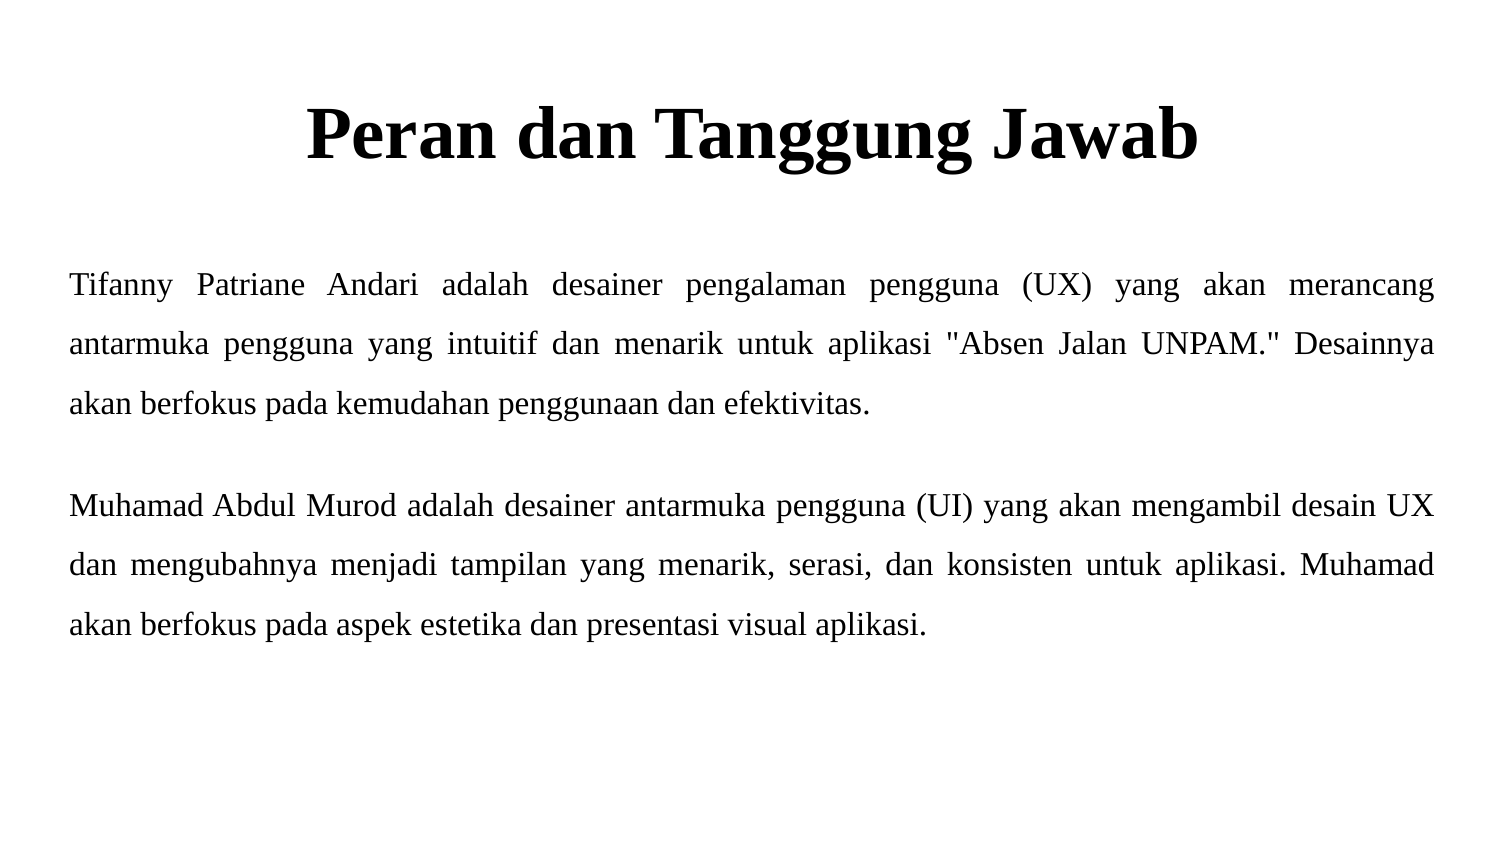

# Peran dan Tanggung Jawab
Tifanny Patriane Andari adalah desainer pengalaman pengguna (UX) yang akan merancang antarmuka pengguna yang intuitif dan menarik untuk aplikasi "Absen Jalan UNPAM." Desainnya akan berfokus pada kemudahan penggunaan dan efektivitas.

Muhamad Abdul Murod adalah desainer antarmuka pengguna (UI) yang akan mengambil desain UX dan mengubahnya menjadi tampilan yang menarik, serasi, dan konsisten untuk aplikasi. Muhamad akan berfokus pada aspek estetika dan presentasi visual aplikasi.